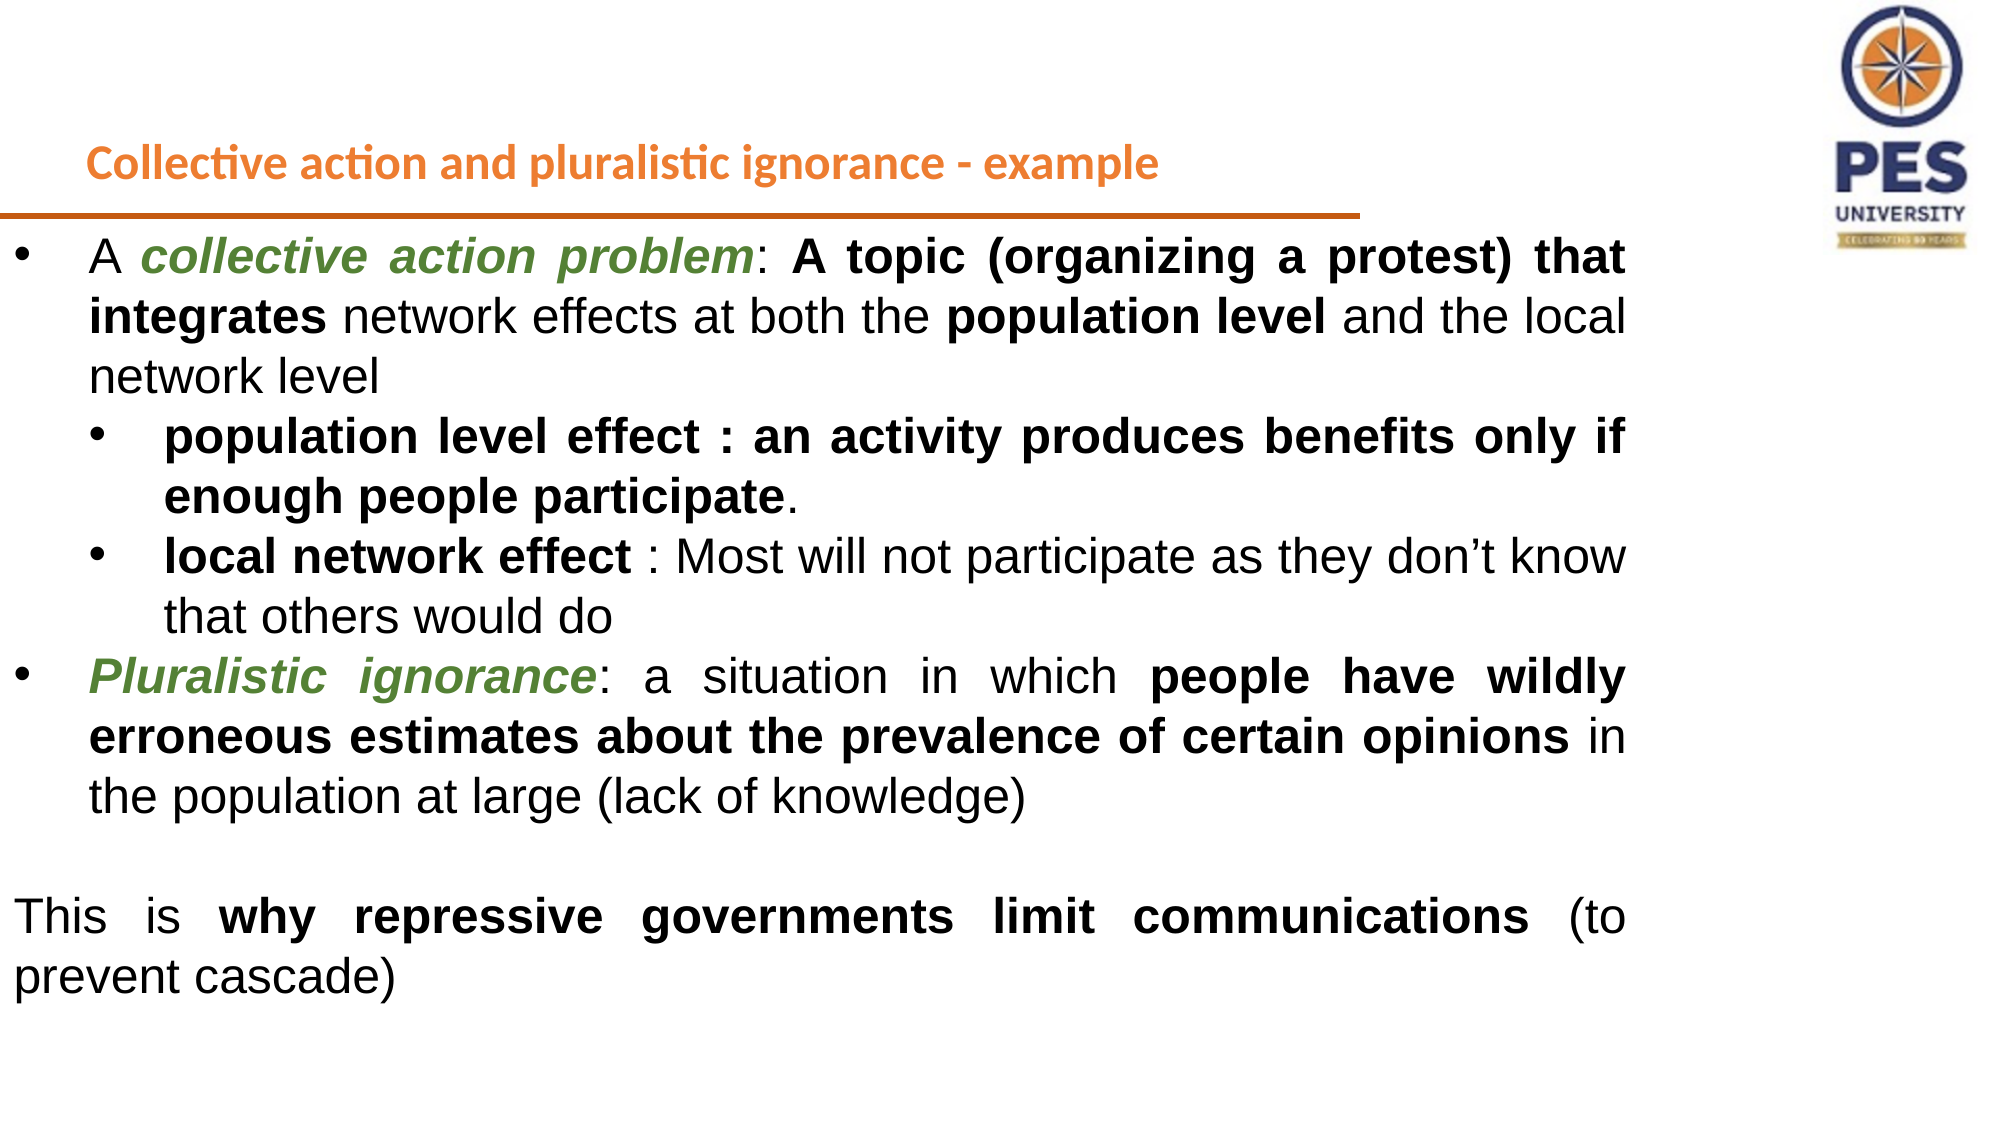

Collective action and pluralistic ignorance - example
A collective action problem: A topic (organizing a protest) that integrates network effects at both the population level and the local network level
population level effect : an activity produces benefits only if enough people participate.
local network effect : Most will not participate as they don’t know that others would do
Pluralistic ignorance: a situation in which people have wildly erroneous estimates about the prevalence of certain opinions in the population at large (lack of knowledge)

This is why repressive governments limit communications (to prevent cascade)